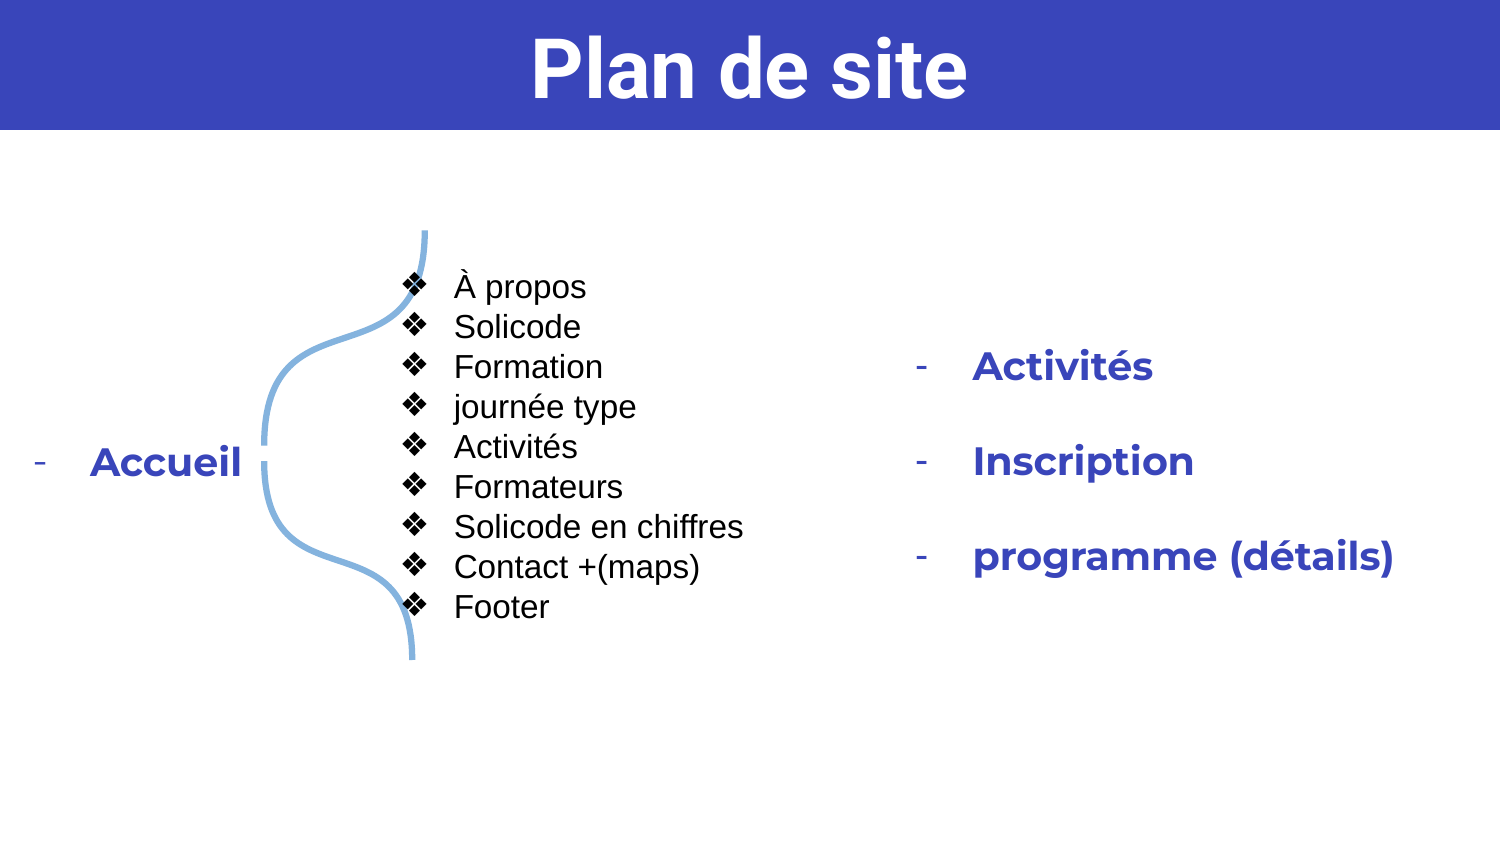

Plan de site
À propos
Solicode
Formation
journée type
Activités
Formateurs
Solicode en chiffres
Contact +(maps)
Footer
Activités

Inscription

programme (détails)
Accueil